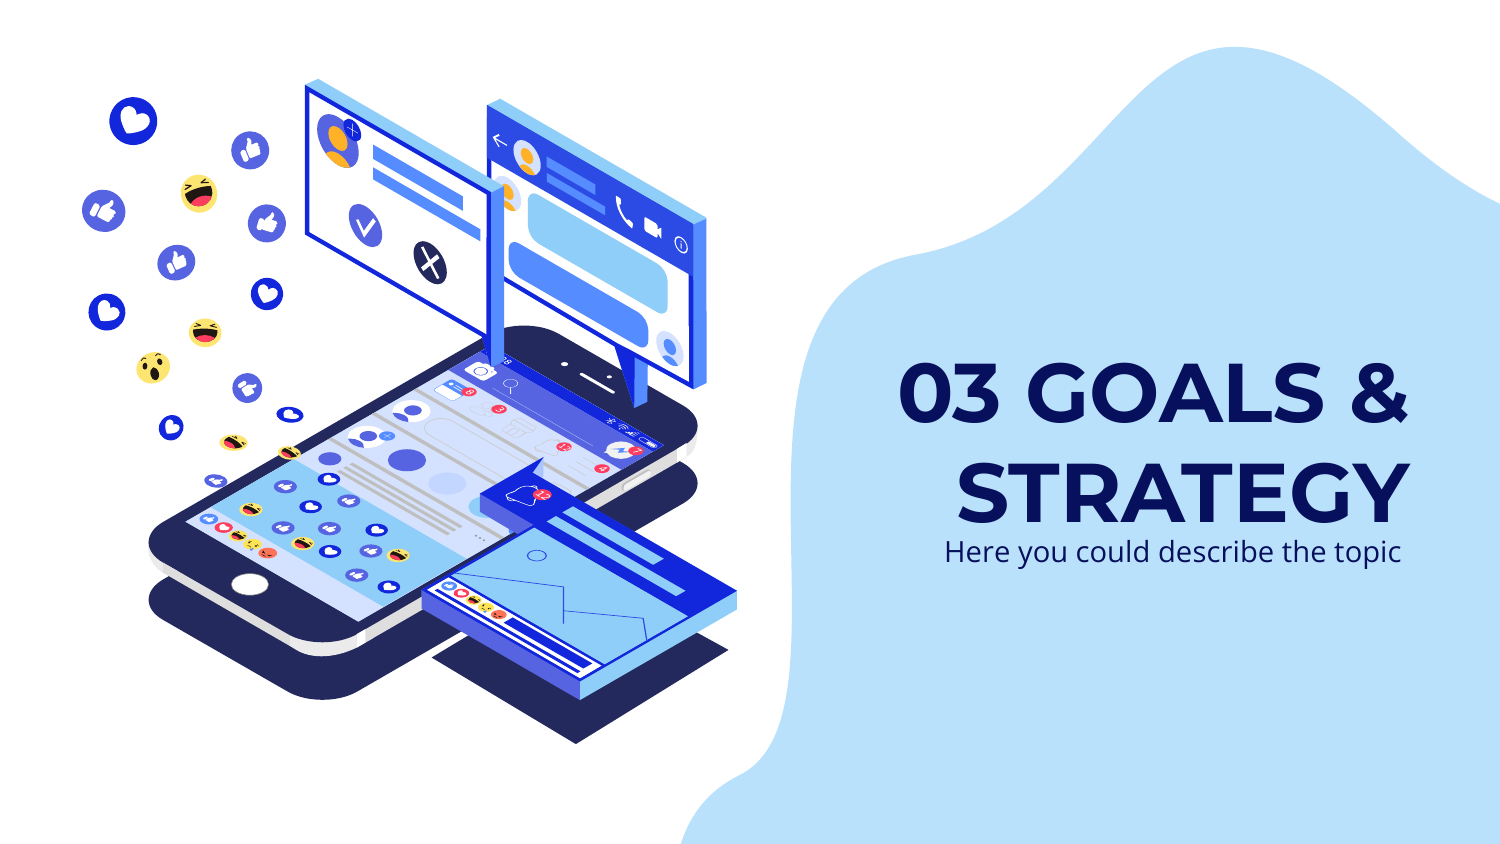

# 03 GOALS &
STRATEGY

Here you could describe the topic